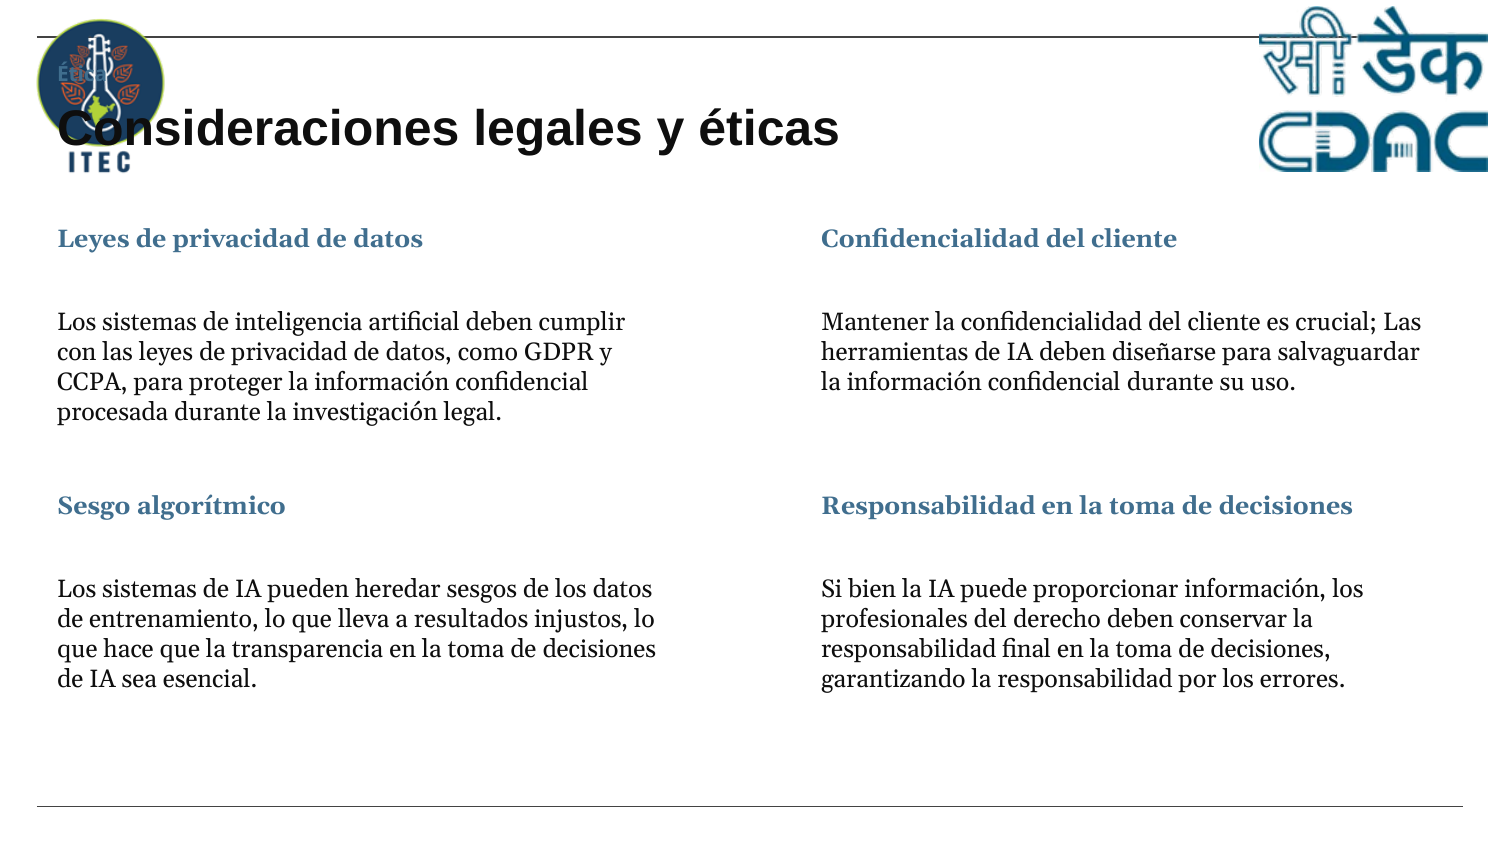

Ética
# Consideraciones legales y éticas
Leyes de privacidad de datos
Confidencialidad del cliente
Los sistemas de inteligencia artificial deben cumplir con las leyes de privacidad de datos, como GDPR y CCPA, para proteger la información confidencial procesada durante la investigación legal.
Mantener la confidencialidad del cliente es crucial; Las herramientas de IA deben diseñarse para salvaguardar la información confidencial durante su uso.
Sesgo algorítmico
Responsabilidad en la toma de decisiones
Los sistemas de IA pueden heredar sesgos de los datos de entrenamiento, lo que lleva a resultados injustos, lo que hace que la transparencia en la toma de decisiones de IA sea esencial.
Si bien la IA puede proporcionar información, los profesionales del derecho deben conservar la responsabilidad final en la toma de decisiones, garantizando la responsabilidad por los errores.